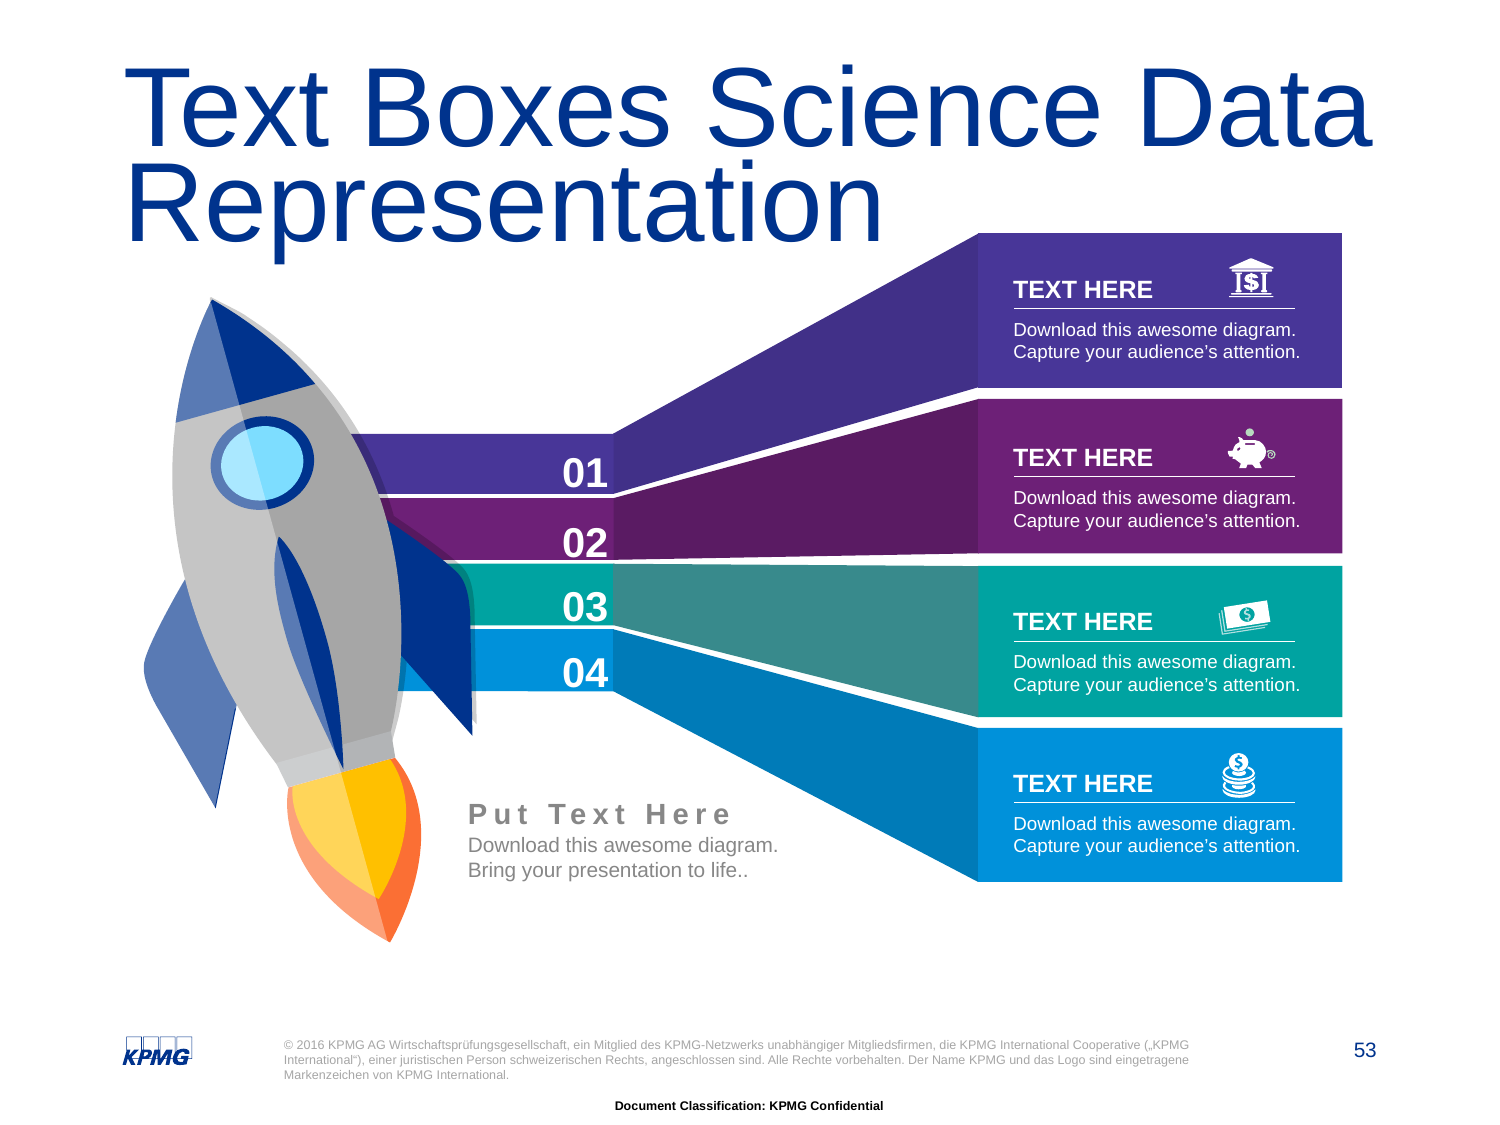

# Text Boxes Science Data Representation

TEXT HERE
Download this awesome diagram. Capture your audience’s attention.

TEXT HERE
Download this awesome diagram. Capture your audience’s attention.
02
01

03
TEXT HERE
Download this awesome diagram. Capture your audience’s attention.

04

TEXT HERE
Download this awesome diagram. Capture your audience’s attention.
Put Text Here
Download this awesome diagram. Bring your presentation to life..